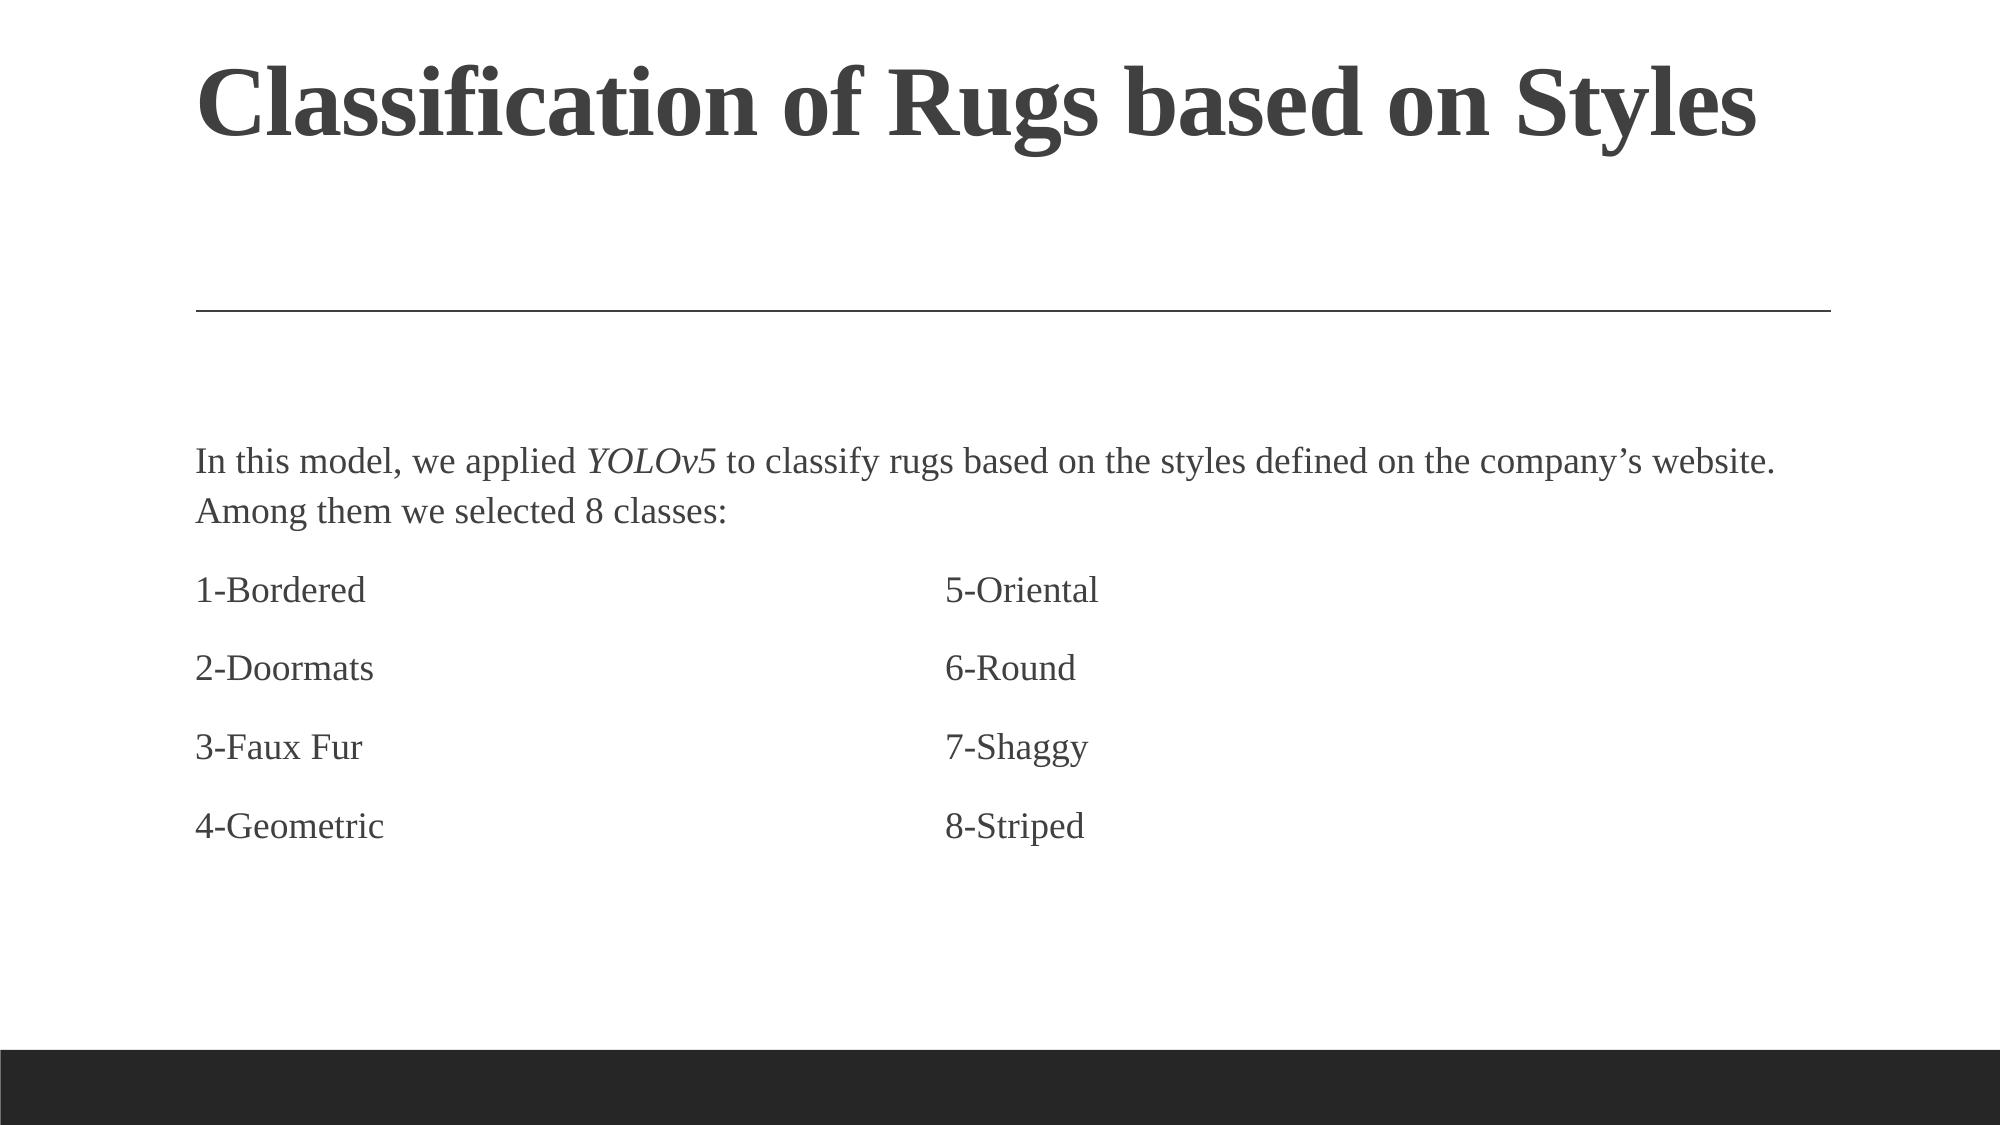

# Classification of Rugs based on Styles

In this model, we applied YOLOv5 to classify rugs based on the styles defined on the company’s website. Among them we selected 8 classes:
1-Bordered				5-Oriental
2-Doormats				6-Round
3-Faux Fur				7-Shaggy
4-Geometric				8-Striped